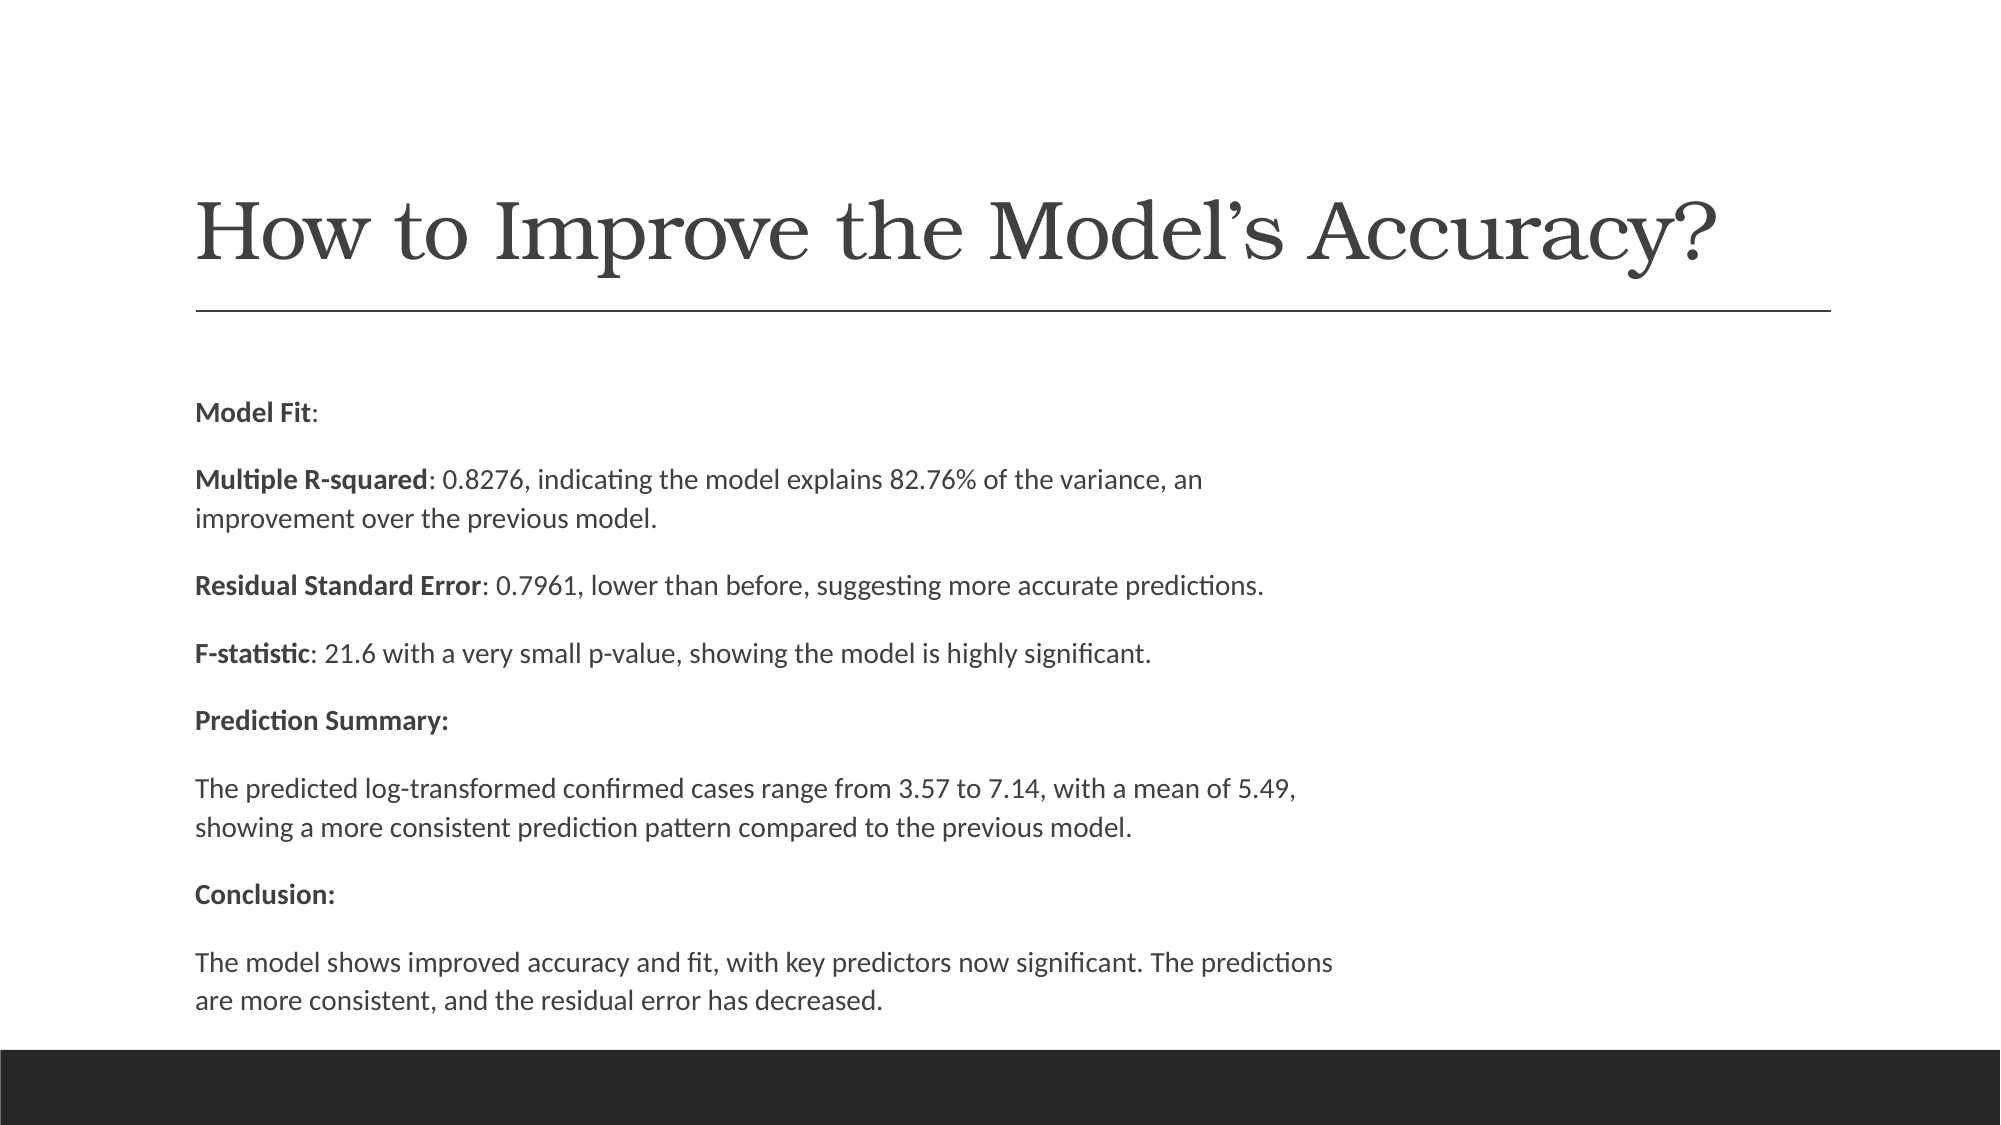

# How to Improve the Model’s Accuracy?

Model Fit:
Multiple R-squared: 0.8276, indicating the model explains 82.76% of the variance, an improvement over the previous model.
Residual Standard Error: 0.7961, lower than before, suggesting more accurate predictions.
F-statistic: 21.6 with a very small p-value, showing the model is highly significant.
Prediction Summary:
The predicted log-transformed confirmed cases range from 3.57 to 7.14, with a mean of 5.49, showing a more consistent prediction pattern compared to the previous model.
Conclusion:
The model shows improved accuracy and fit, with key predictors now significant. The predictions are more consistent, and the residual error has decreased.